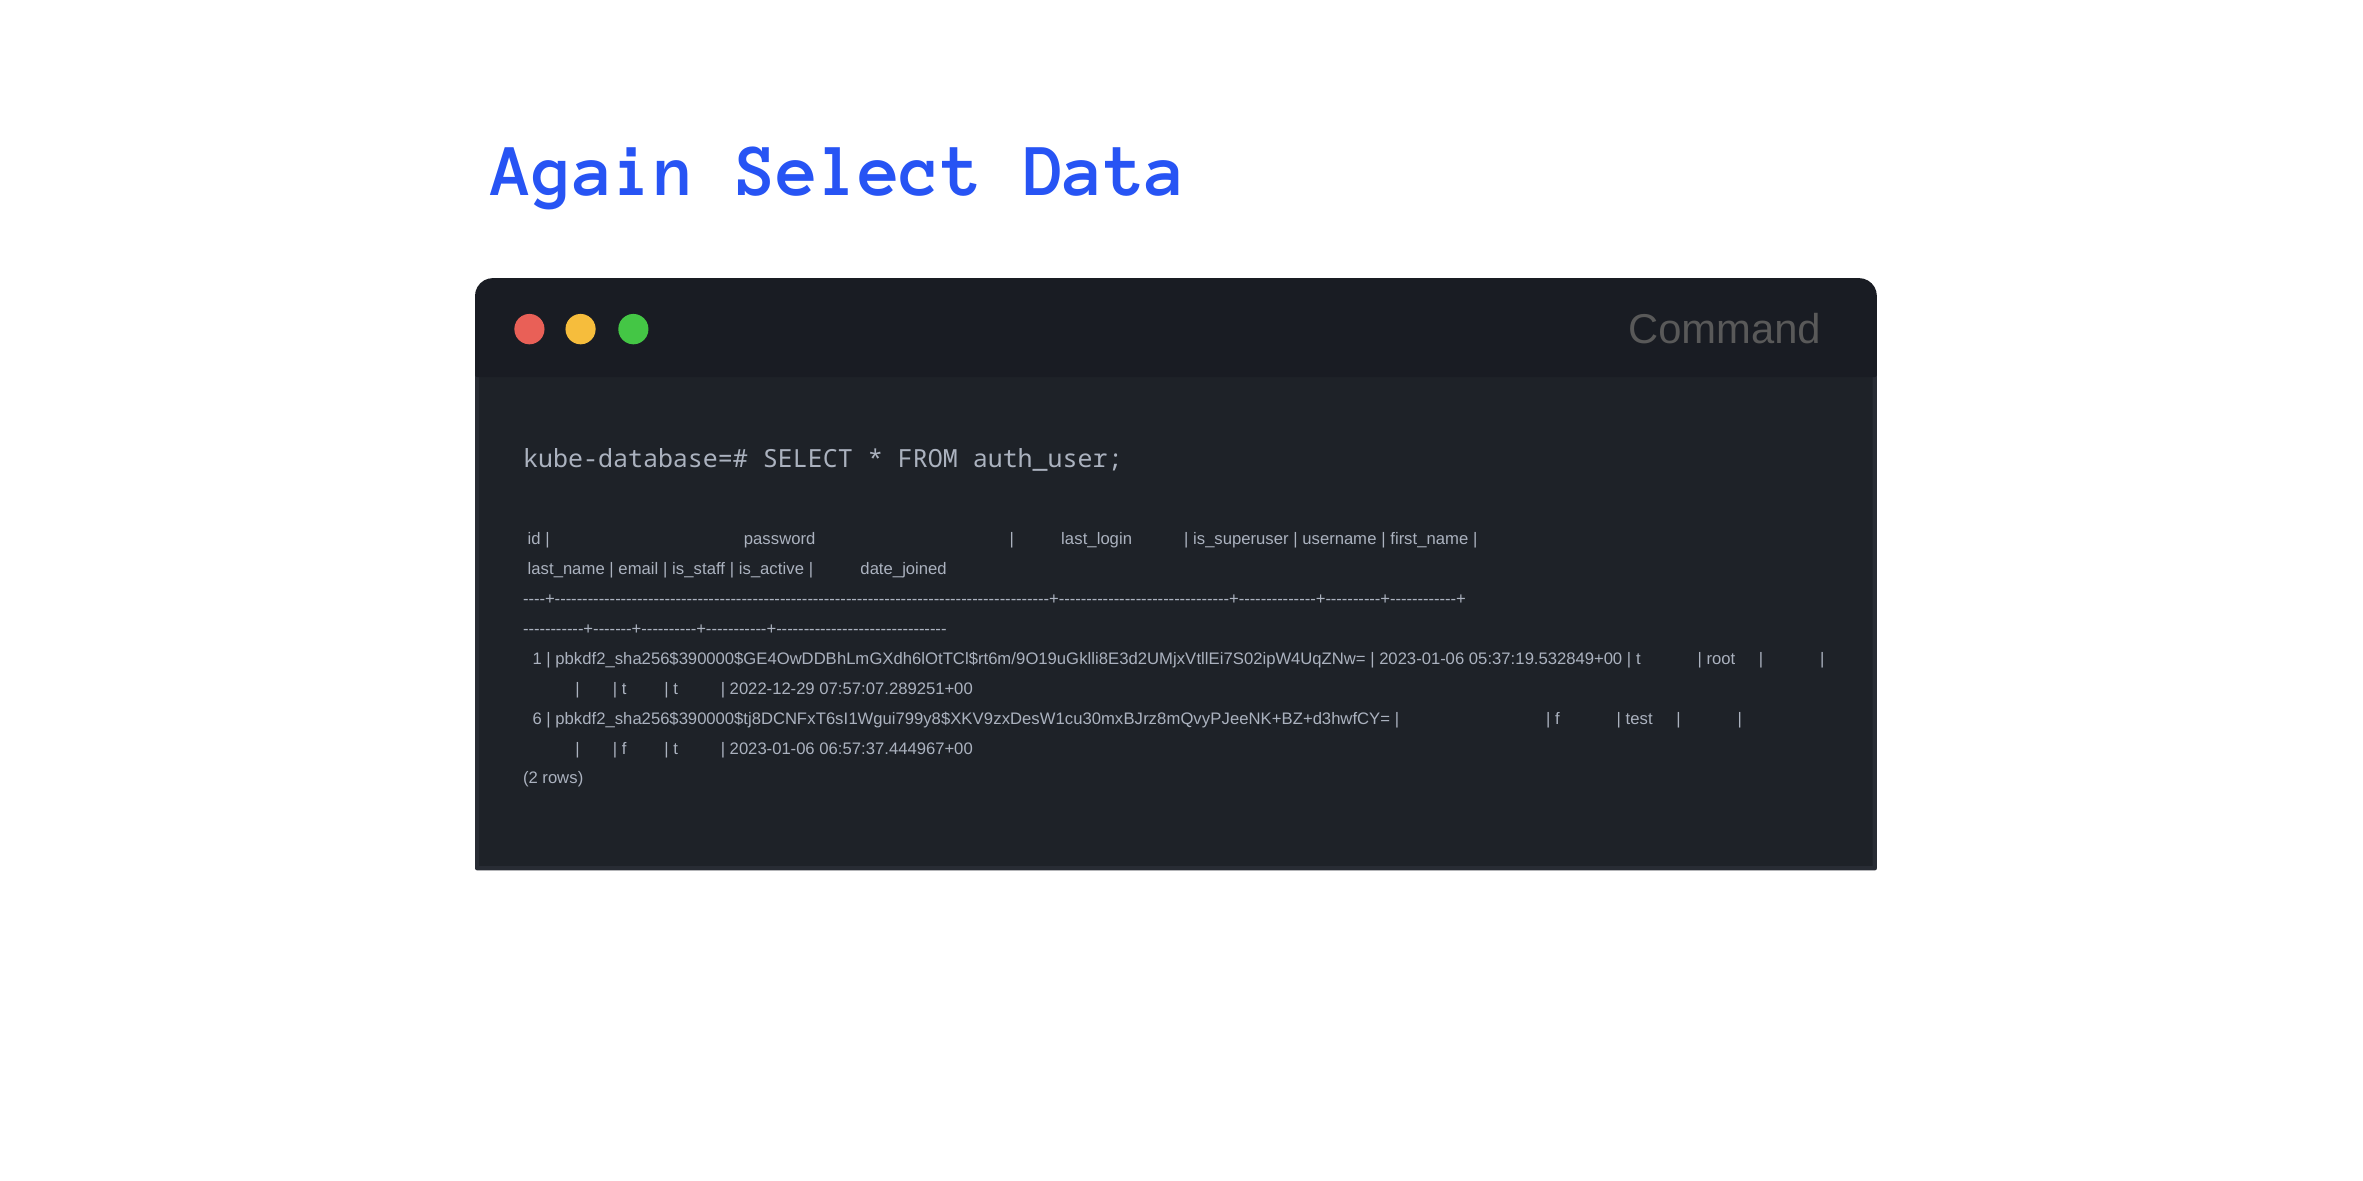

Again Select Data

Command
kube-database=# SELECT * FROM auth_user;

 id |                                         password                                         |          last_login           | is_superuser | username | first_name |
 last_name | email | is_staff | is_active |          date_joined
----+------------------------------------------------------------------------------------------+-------------------------------+--------------+----------+------------+
-----------+-------+----------+-----------+-------------------------------
  1 | pbkdf2_sha256$390000$GE4OwDDBhLmGXdh6lOtTCl$rt6m/9O19uGklli8E3d2UMjxVtllEi7S02ipW4UqZNw= | 2023-01-06 05:37:19.532849+00 | t            | root     |            |
           |       | t        | t         | 2022-12-29 07:57:07.289251+00
  6 | pbkdf2_sha256$390000$tj8DCNFxT6sI1Wgui799y8$XKV9zxDesW1cu30mxBJrz8mQvyPJeeNK+BZ+d3hwfCY= |                               | f            | test     |            |
           |       | f        | t         | 2023-01-06 06:57:37.444967+00
(2 rows)